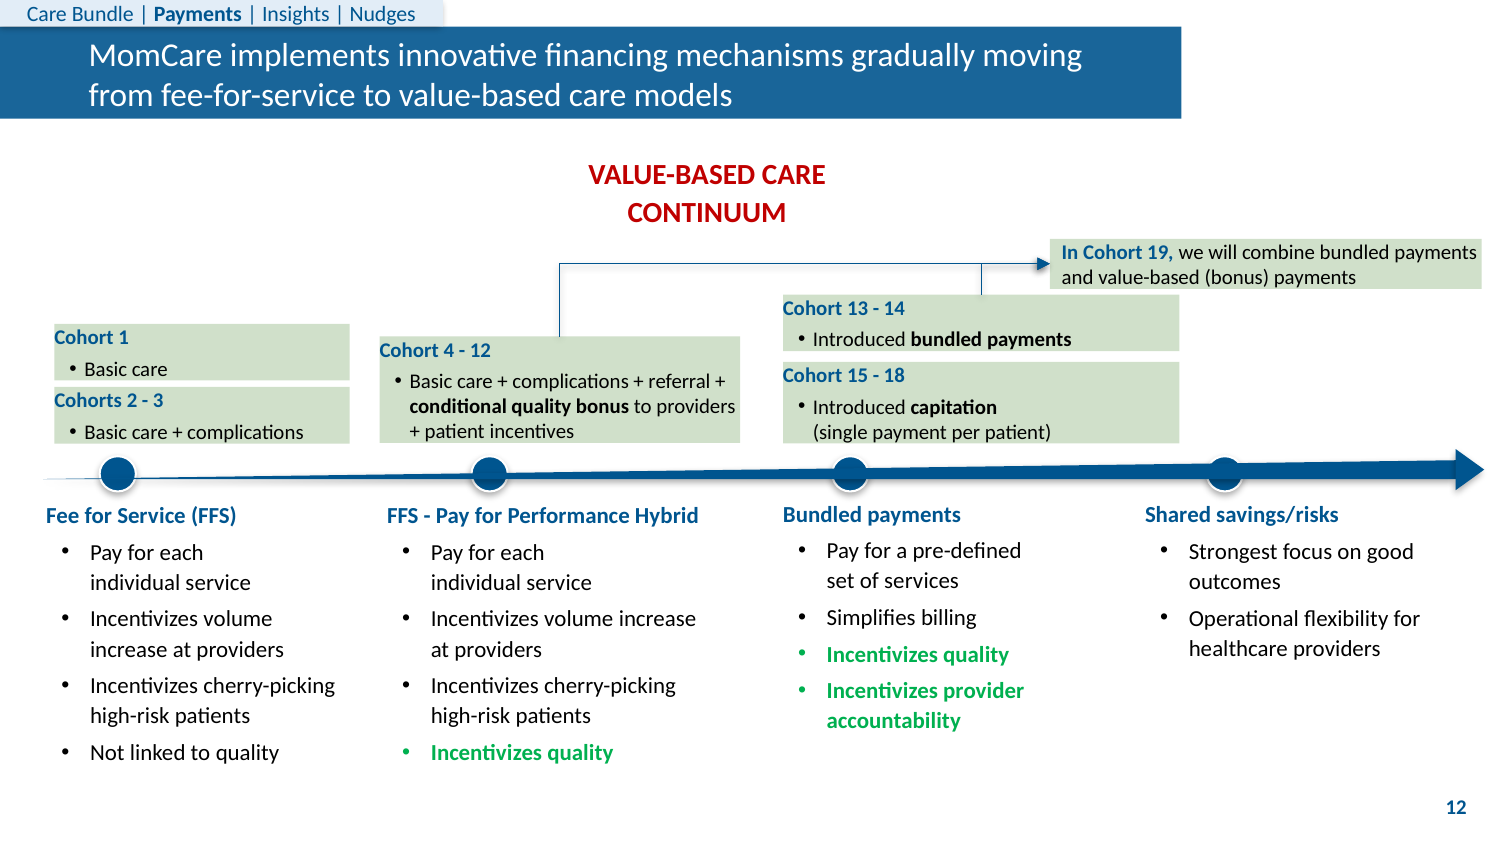

Care Bundle | Payments | Insights | Nudges
# MomCare implements innovative financing mechanisms gradually moving from fee-for-service to value-based care models
VALUE-BASED CARE CONTINUUM
In Cohort 19, we will combine bundled payments and value-based (bonus) payments
Cohort 13 - 14
Introduced bundled payments
Cohort 1
Basic care
Cohort 4 - 12
Basic care + complications + referral + conditional quality bonus to providers + patient incentives
Cohort 15 - 18
Introduced capitation
(single payment per patient)
Cohorts 2 - 3
Basic care + complications

Bundled payments
Pay for a pre-defined set of services
Simplifies billing
Incentivizes quality
Incentivizes provider accountability
Shared savings/risks
Strongest focus on good outcomes
Operational flexibility for healthcare providers

Fee for Service (FFS)
Pay for each
individual service
Incentivizes volume increase at providers
Incentivizes cherry-picking high-risk patients
Not linked to quality
FFS - Pay for Performance Hybrid
Pay for each
individual service
Incentivizes volume increase at providers
Incentivizes cherry-picking high-risk patients
Incentivizes quality
12